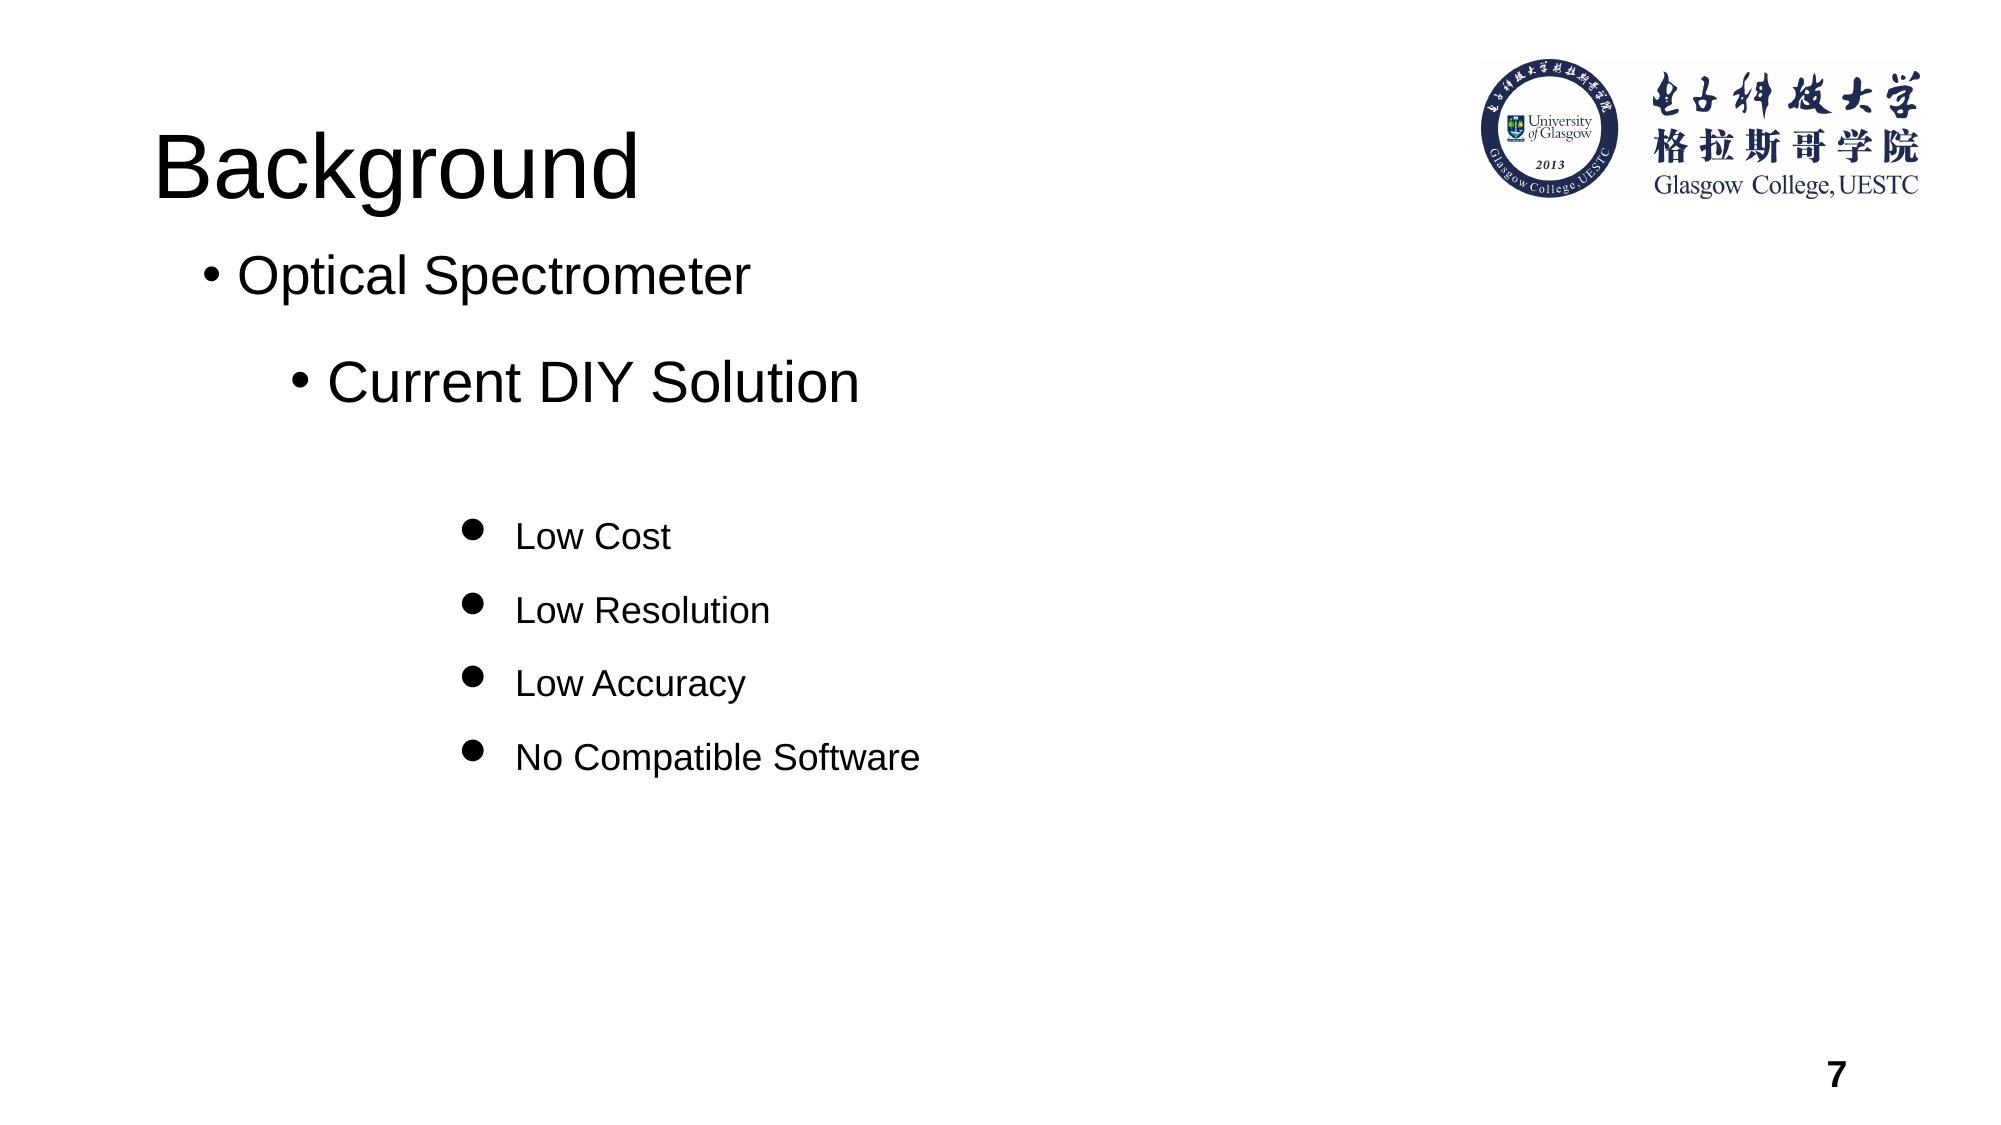

# Background
Optical Spectrometer
Current DIY Solution

Low Cost
Low Resolution
Low Accuracy
No Compatible Software
7